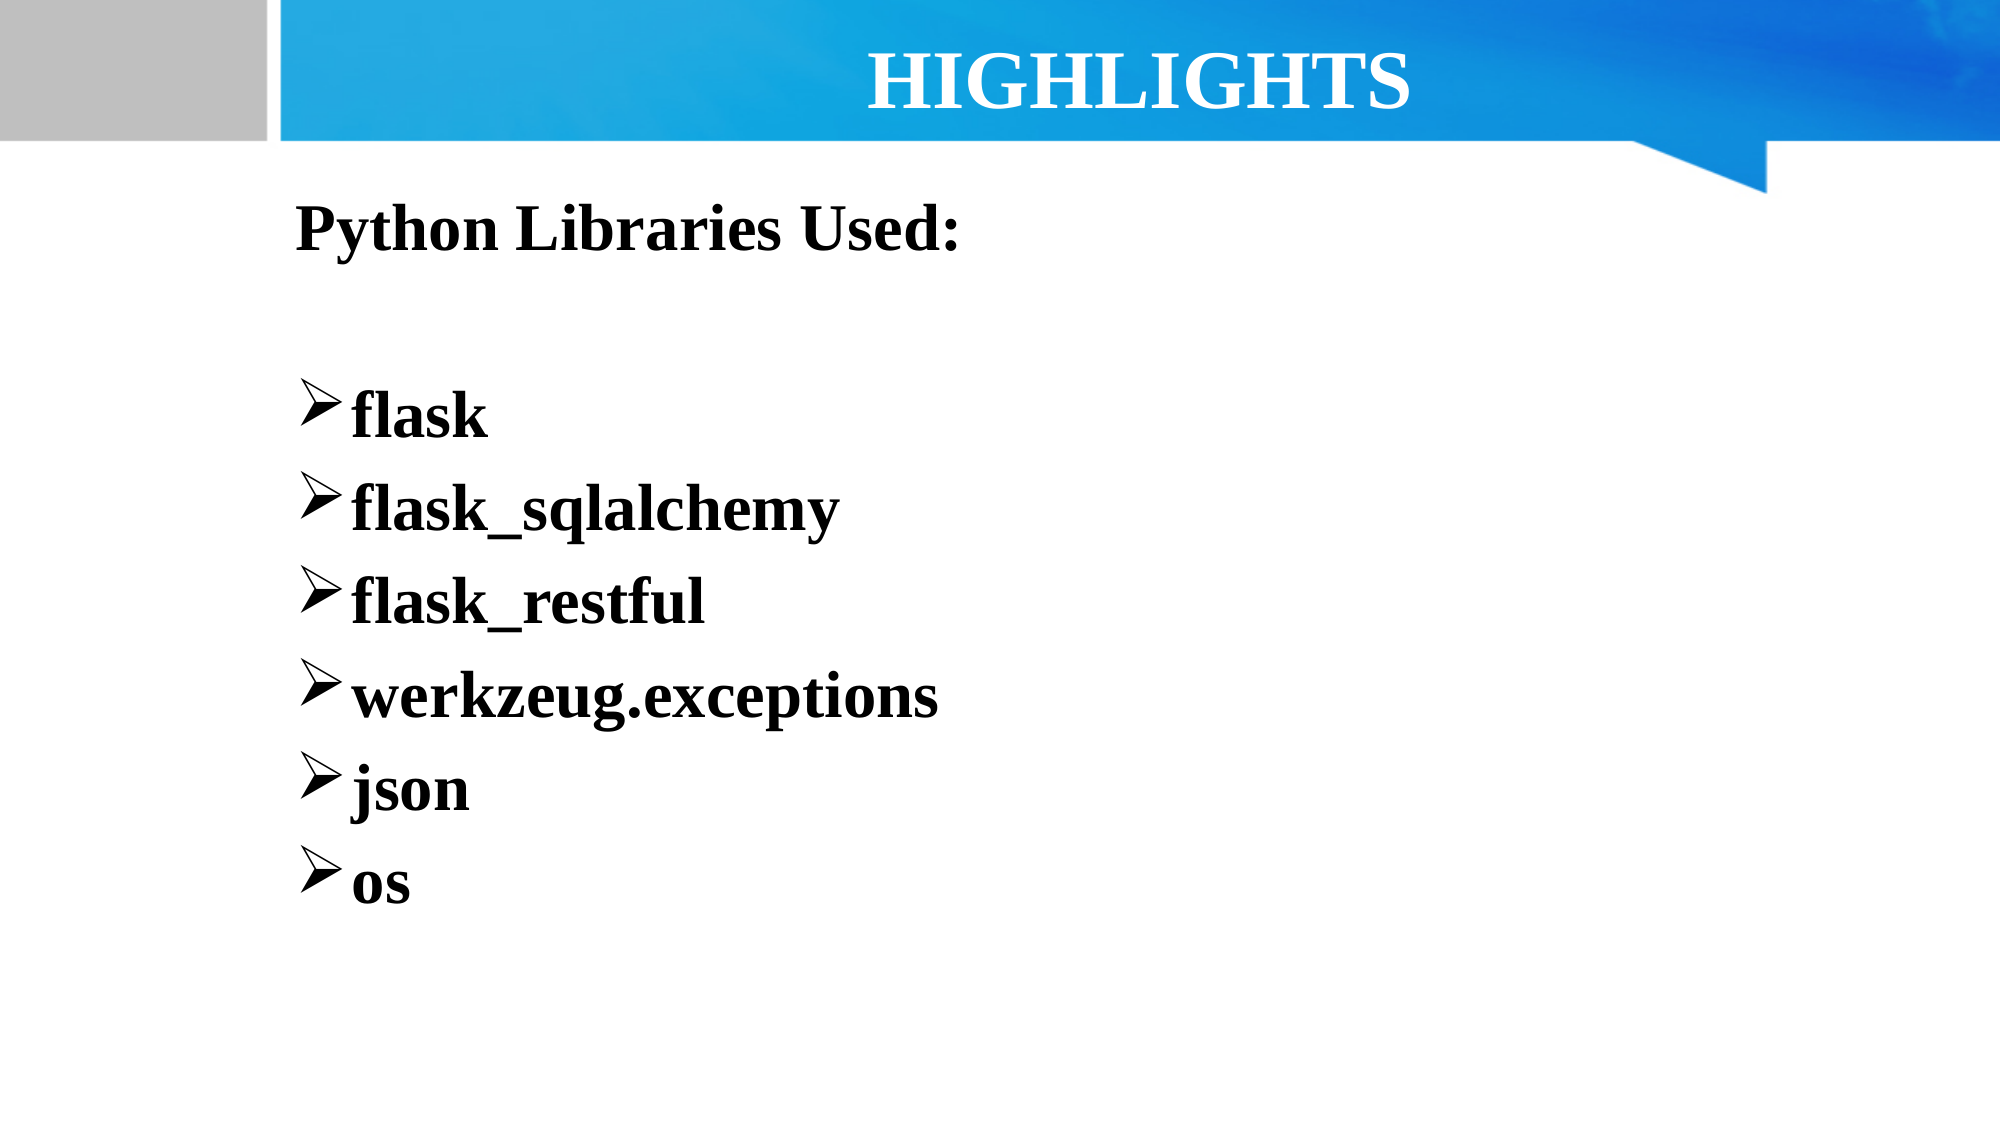

# HIGHLIGHTS
Python Libraries Used:

flask
flask_sqlalchemy
flask_restful
werkzeug.exceptions
json
os